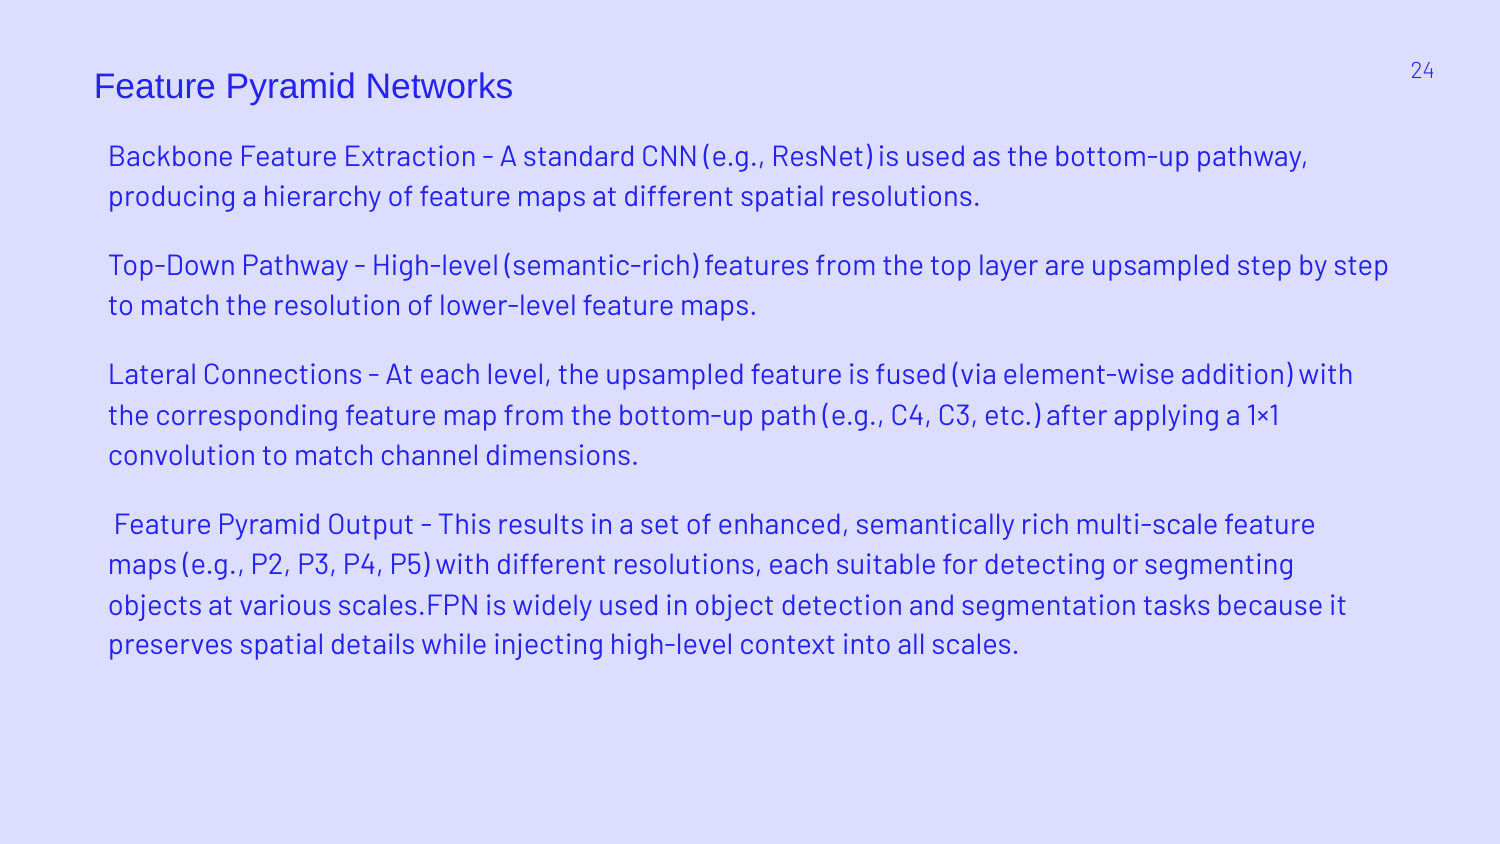

24
Feature Pyramid Networks
Backbone Feature Extraction - A standard CNN (e.g., ResNet) is used as the bottom-up pathway, producing a hierarchy of feature maps at different spatial resolutions.
Top-Down Pathway - High-level (semantic-rich) features from the top layer are upsampled step by step to match the resolution of lower-level feature maps.
Lateral Connections - At each level, the upsampled feature is fused (via element-wise addition) with the corresponding feature map from the bottom-up path (e.g., C4, C3, etc.) after applying a 1×1 convolution to match channel dimensions.
 Feature Pyramid Output - This results in a set of enhanced, semantically rich multi-scale feature maps (e.g., P2, P3, P4, P5) with different resolutions, each suitable for detecting or segmenting objects at various scales.FPN is widely used in object detection and segmentation tasks because it preserves spatial details while injecting high-level context into all scales.